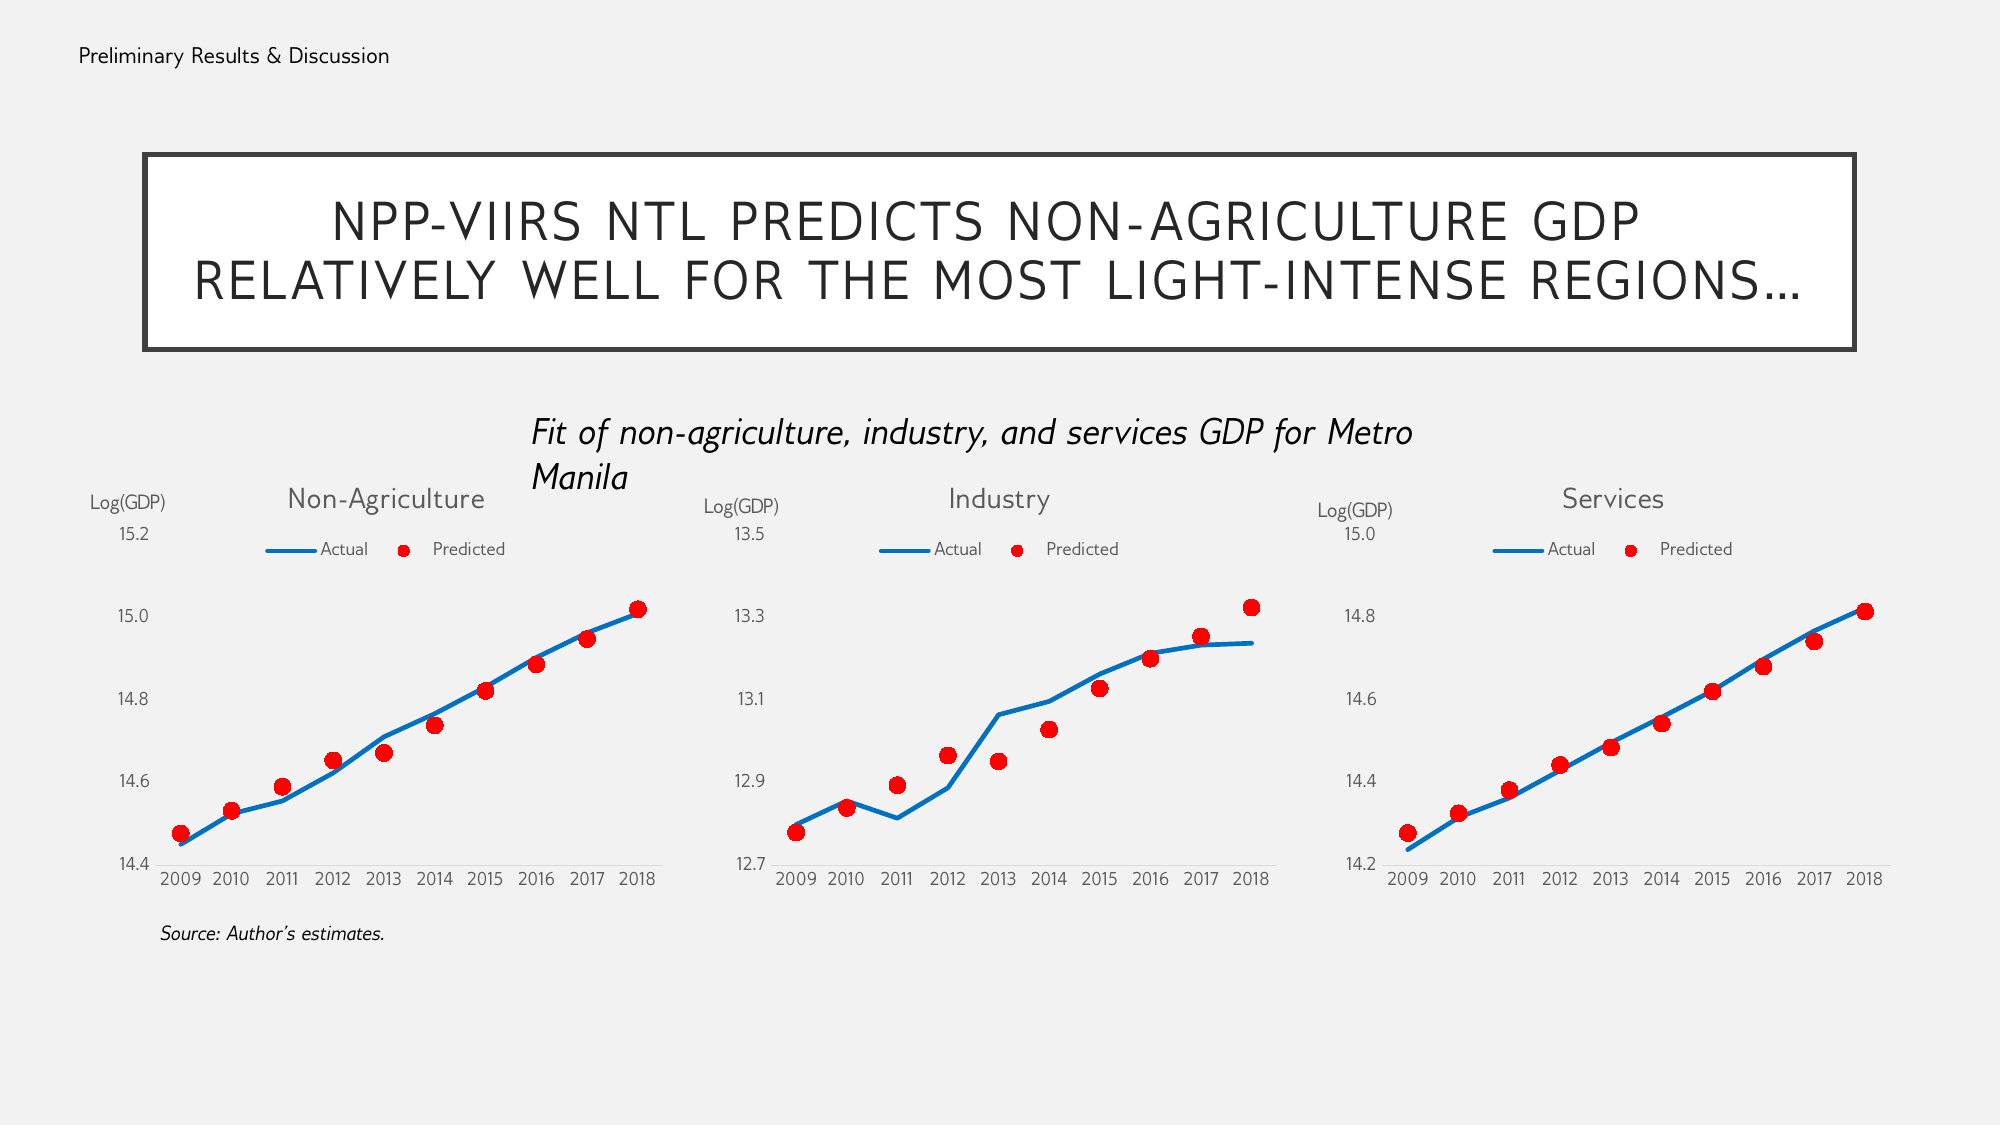

Preliminary Results & Discussion
# NPP-VIIRS NTL predicts non-agriculture GDP  relatively well for the most light-intense regions…
Fit of non-agriculture, industry, and services GDP for Metro Manila

### Chart: Non-Agriculture

| Category |  |  |
|---|---|---|
| 2009 | 14.45069647307338 | 14.477048187992025 |
| 2010 | 14.52485239432372 | 14.532159775396597 |
| 2011 | 14.55609603695384 | 14.590575419422578 |
| 2012 | 14.62422276065065 | 14.654669215729225 |
| 2013 | 14.71179162511148 | 14.67243127433839 |
| 2014 | 14.76797853016936 | 14.739584333758966 |
| 2015 | 14.83269553767408 | 14.82346017009146 |
| 2016 | 14.90439259974696 | 14.887581469504433 |
| 2017 | 14.96434763615521 | 14.949461667255726 |
| 2018 | 15.01145104308285 | 15.021553123452136 |

### Chart: Industry

| Category |  |  |
|---|---|---|
| 2009 | 12.7987362875118 | 12.779612300415 |
| 2010 | 12.85618966619956 | 12.839127489734523 |
| 2011 | 12.81416562349366 | 12.894275926109295 |
| 2012 | 12.88798950139424 | 12.966347799028261 |
| 2013 | 13.06542893848013 | 12.95208684135972 |
| 2014 | 13.09777350953554 | 13.029425078383525 |
| 2015 | 13.16432156717024 | 13.129412013490427 |
| 2016 | 13.21451351206661 | 13.20158079864827 |
| 2017 | 13.23457094520818 | 13.255422182307788 |
| 2018 | 13.23916048879707 | 13.325559610380225 |

### Chart: Services

| Category |  |  |
|---|---|---|
| 2009 | 14.23790685446959 | 14.278099243520272 |
| 2010 | 14.31598276965077 | 14.326048506171748 |
| 2011 | 14.36350363454035 | 14.38238404679019 |
| 2012 | 14.43041615784719 | 14.443249958579653 |
| 2013 | 14.49767009484808 | 14.485801902715558 |
| 2014 | 14.55946681569753 | 14.544023197013821 |
| 2015 | 14.62375882719599 | 14.621818124452584 |
| 2016 | 14.70038744043634 | 14.682508321753863 |
| 2017 | 14.76915479430359 | 14.74349195746499 |
| 2018 | 14.82518980187595 | 14.81601193240272 |
Source: Author’s estimates.